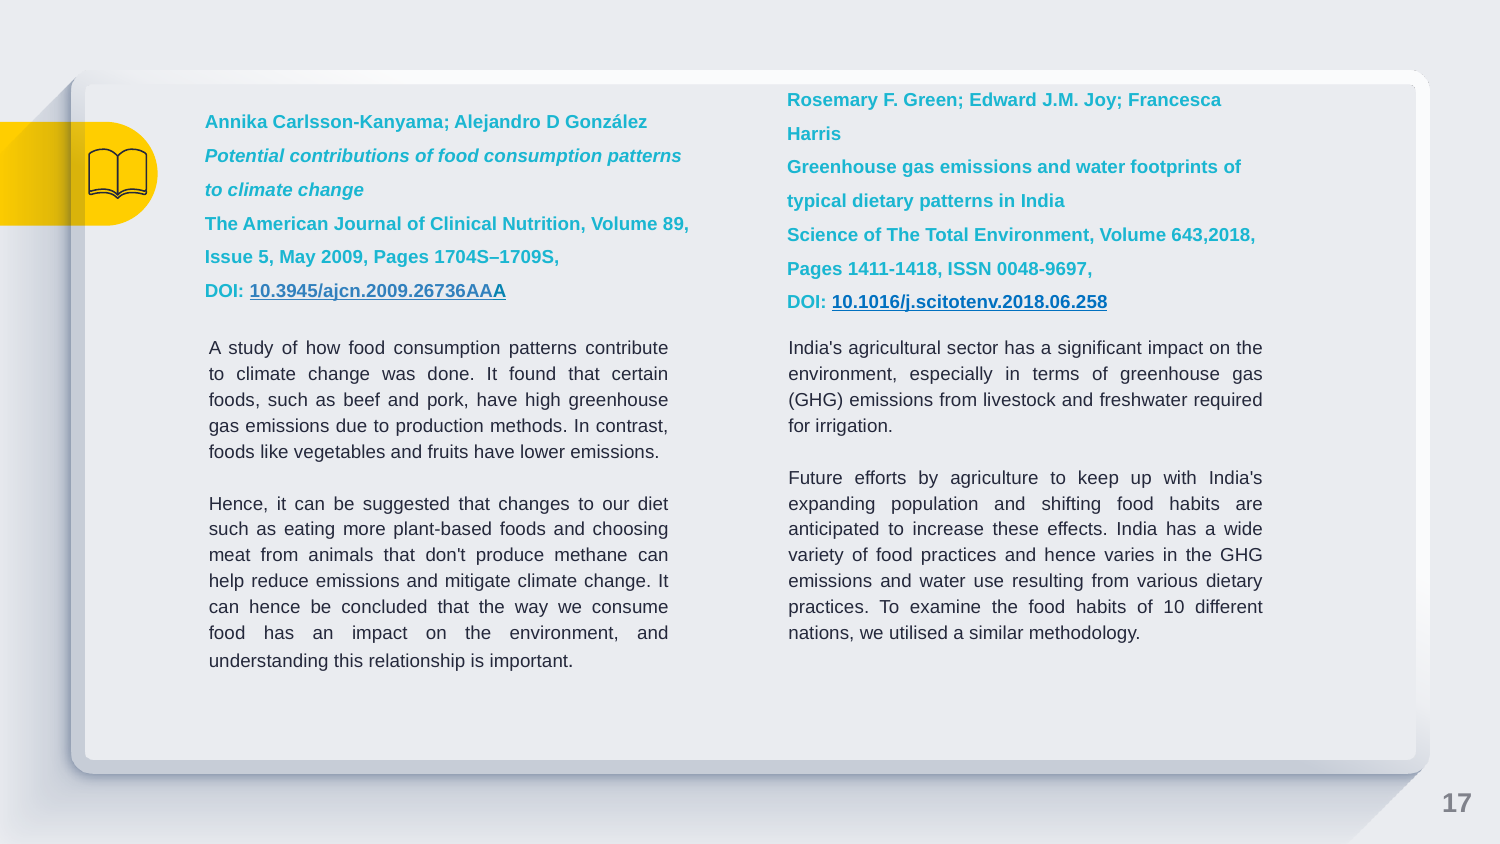

Rosemary F. Green; Edward J.M. Joy; Francesca Harris
Greenhouse gas emissions and water footprints of typical dietary patterns in India
Science of The Total Environment, Volume 643,2018, Pages 1411-1418, ISSN 0048-9697,
DOI: 10.1016/j.scitotenv.2018.06.258
# Annika Carlsson-Kanyama; Alejandro D González Potential contributions of food consumption patterns to climate change The American Journal of Clinical Nutrition, Volume 89, Issue 5, May 2009, Pages 1704S–1709S, DOI: 10.3945/ajcn.2009.26736AAA

A study of how food consumption patterns contribute to climate change was done. It found that certain foods, such as beef and pork, have high greenhouse gas emissions due to production methods. In contrast, foods like vegetables and fruits have lower emissions.

Hence, it can be suggested that changes to our diet such as eating more plant-based foods and choosing meat from animals that don't produce methane can help reduce emissions and mitigate climate change. It can hence be concluded that the way we consume food has an impact on the environment, and understanding this relationship is important.
India's agricultural sector has a significant impact on the environment, especially in terms of greenhouse gas (GHG) emissions from livestock and freshwater required for irrigation.

Future efforts by agriculture to keep up with India's expanding population and shifting food habits are anticipated to increase these effects. India has a wide variety of food practices and hence varies in the GHG emissions and water use resulting from various dietary practices. To examine the food habits of 10 different nations, we utilised a similar methodology.
17